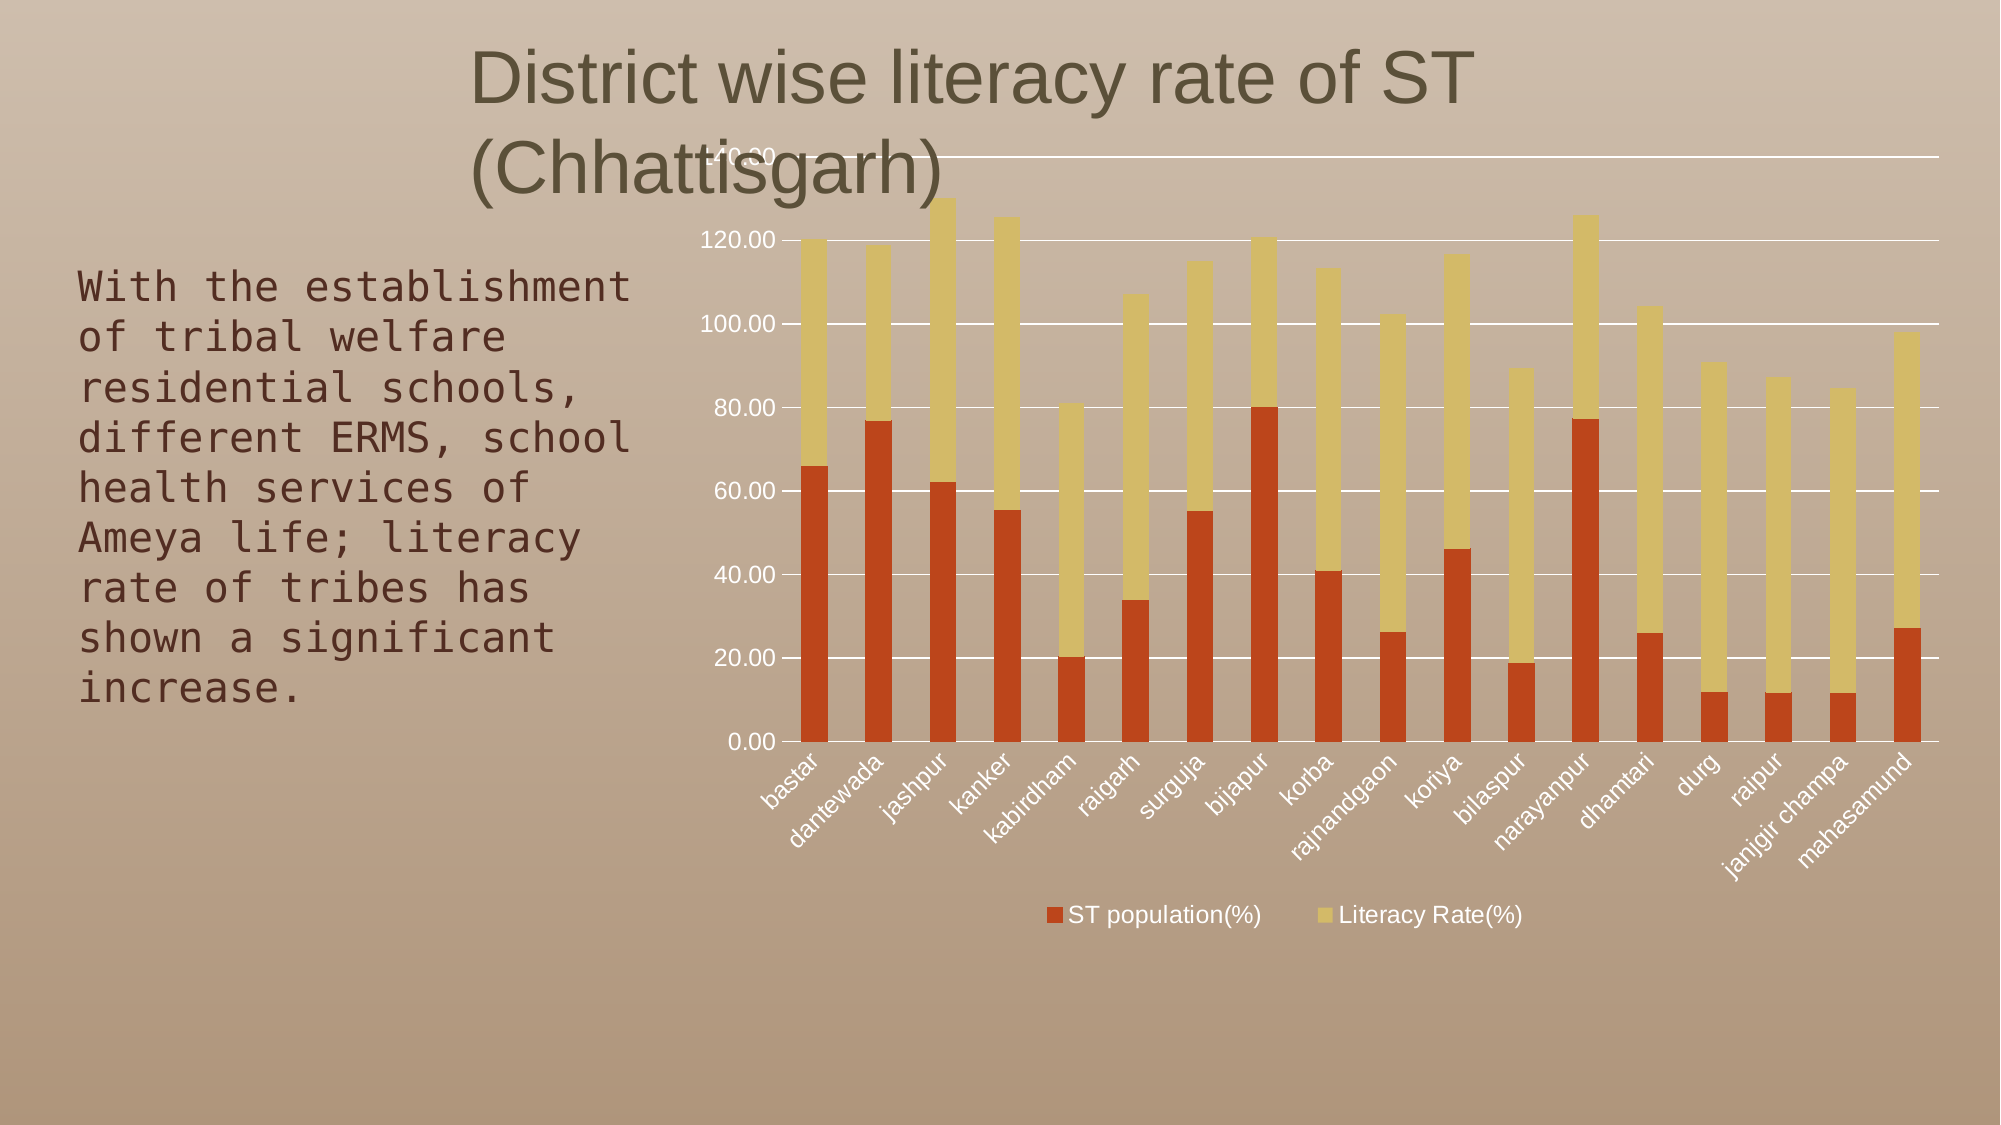

District wise literacy rate of ST (Chhattisgarh)

### Chart

| Category | ST population(%) | Literacy Rate(%) | Column1 |
|---|---|---|---|
| bastar | 65.93 | 54.4 | None |
| dantewada | 76.88 | 42.12 | None |
| jashpur | 62.28 | 67.92 | None |
| kanker | 55.38 | 70.29 | None |
| kabirdham | 20.31 | 60.85 | None |
| raigarh | 33.84 | 73.26 | None |
| surguja | 55.11 | 60.01 | None |
| bijapur | 80.0 | 40.86 | None |
| korba | 40.9 | 72.37 | None |
| rajnandgaon | 26.36 | 75.96 | None |
| koriya | 46.18 | 70.64 | None |
| bilaspur | 18.71 | 70.78 | None |
| narayanpur | 77.36 | 48.62 | None |
| dhamtari | 25.96 | 78.36 | None |
| durg | 11.88 | 79.06 | None |
| raipur | 11.72 | 75.56 | None |
| janjgir champa | 11.56 | 73.07 | None |
| mahasamund | 27.1 | 71.02 | None |
With the establishment of tribal welfare residential schools, different ERMS, school health services of Ameya life; literacy rate of tribes has shown a significant increase.